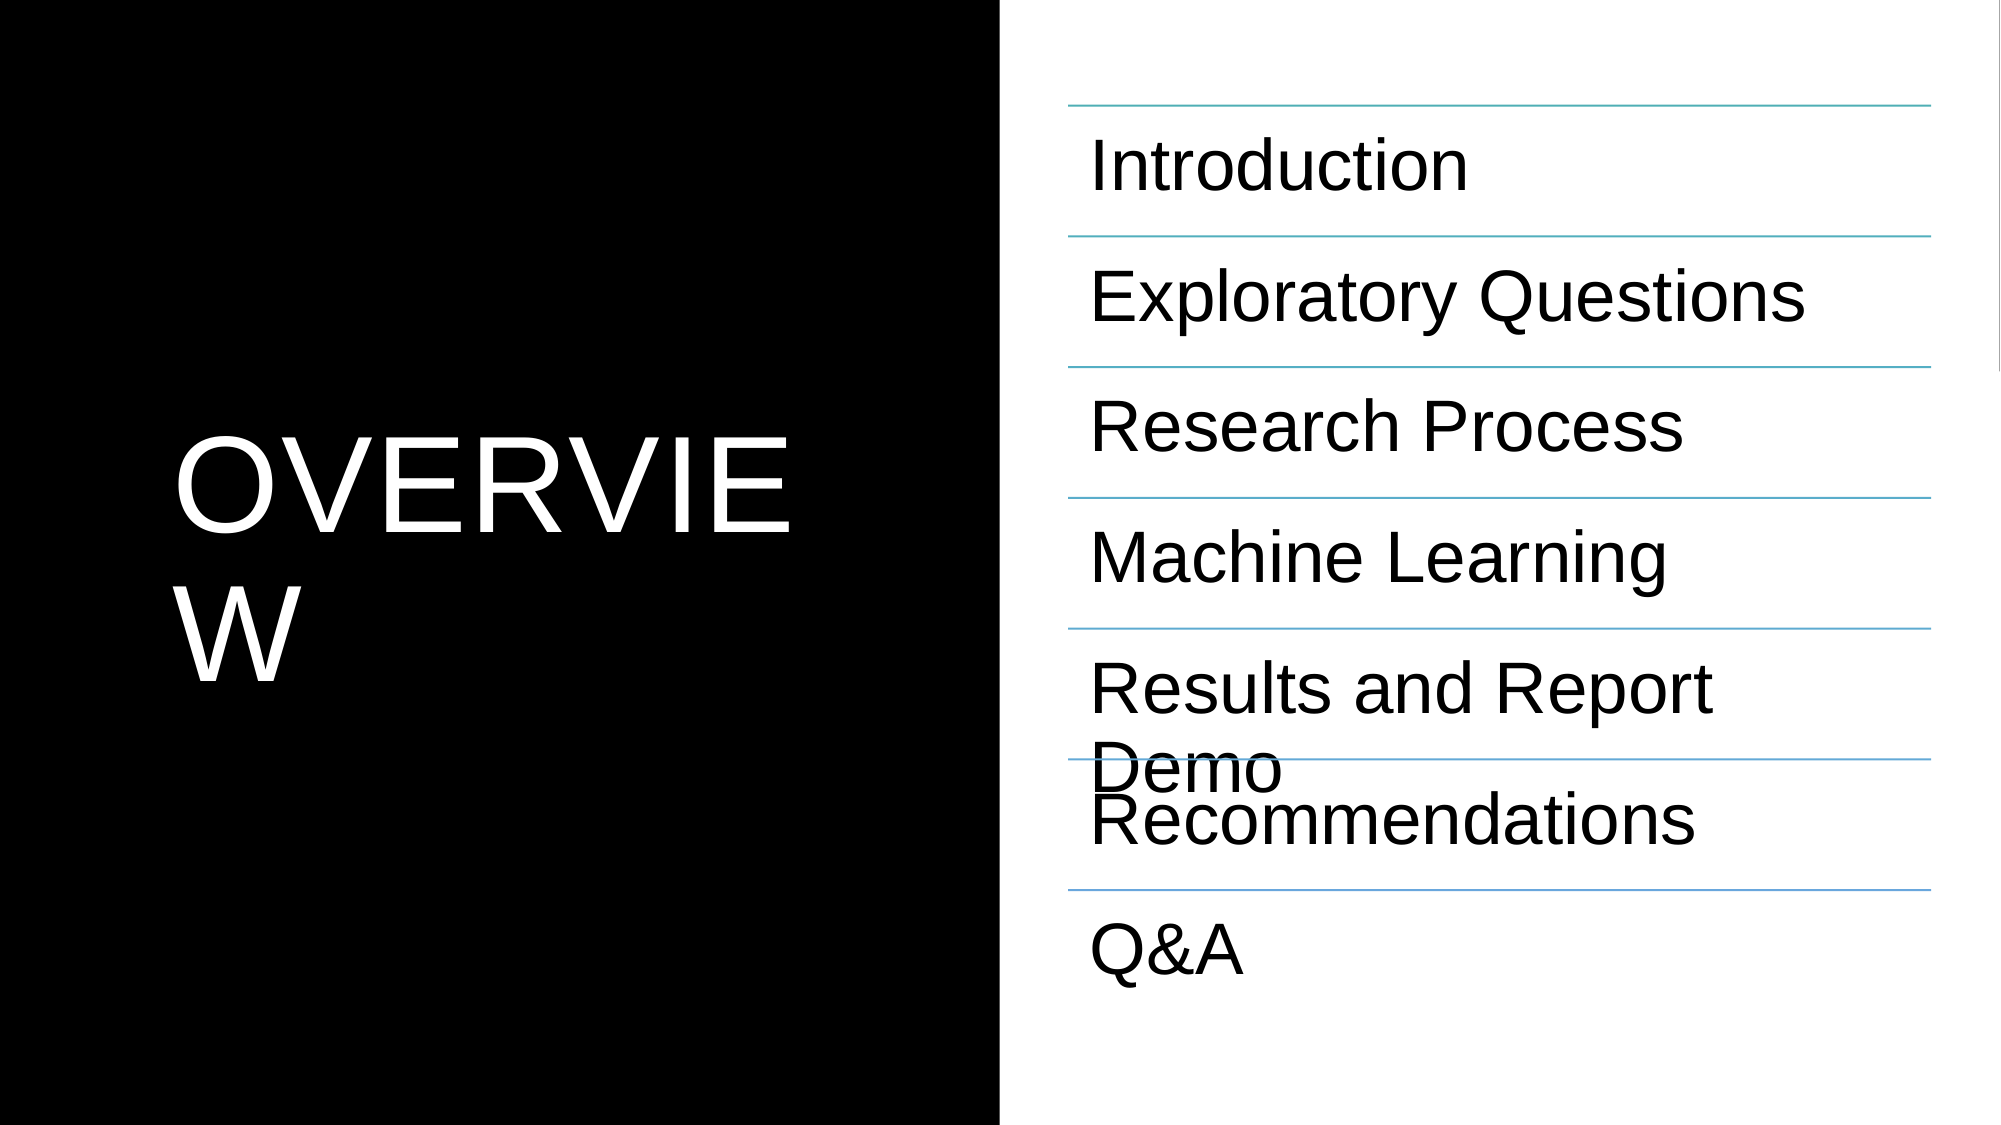

# Overview
Introduction
Exploratory Questions
Research Process
Machine Learning
Results and Report Demo
Recommendations
Q&A